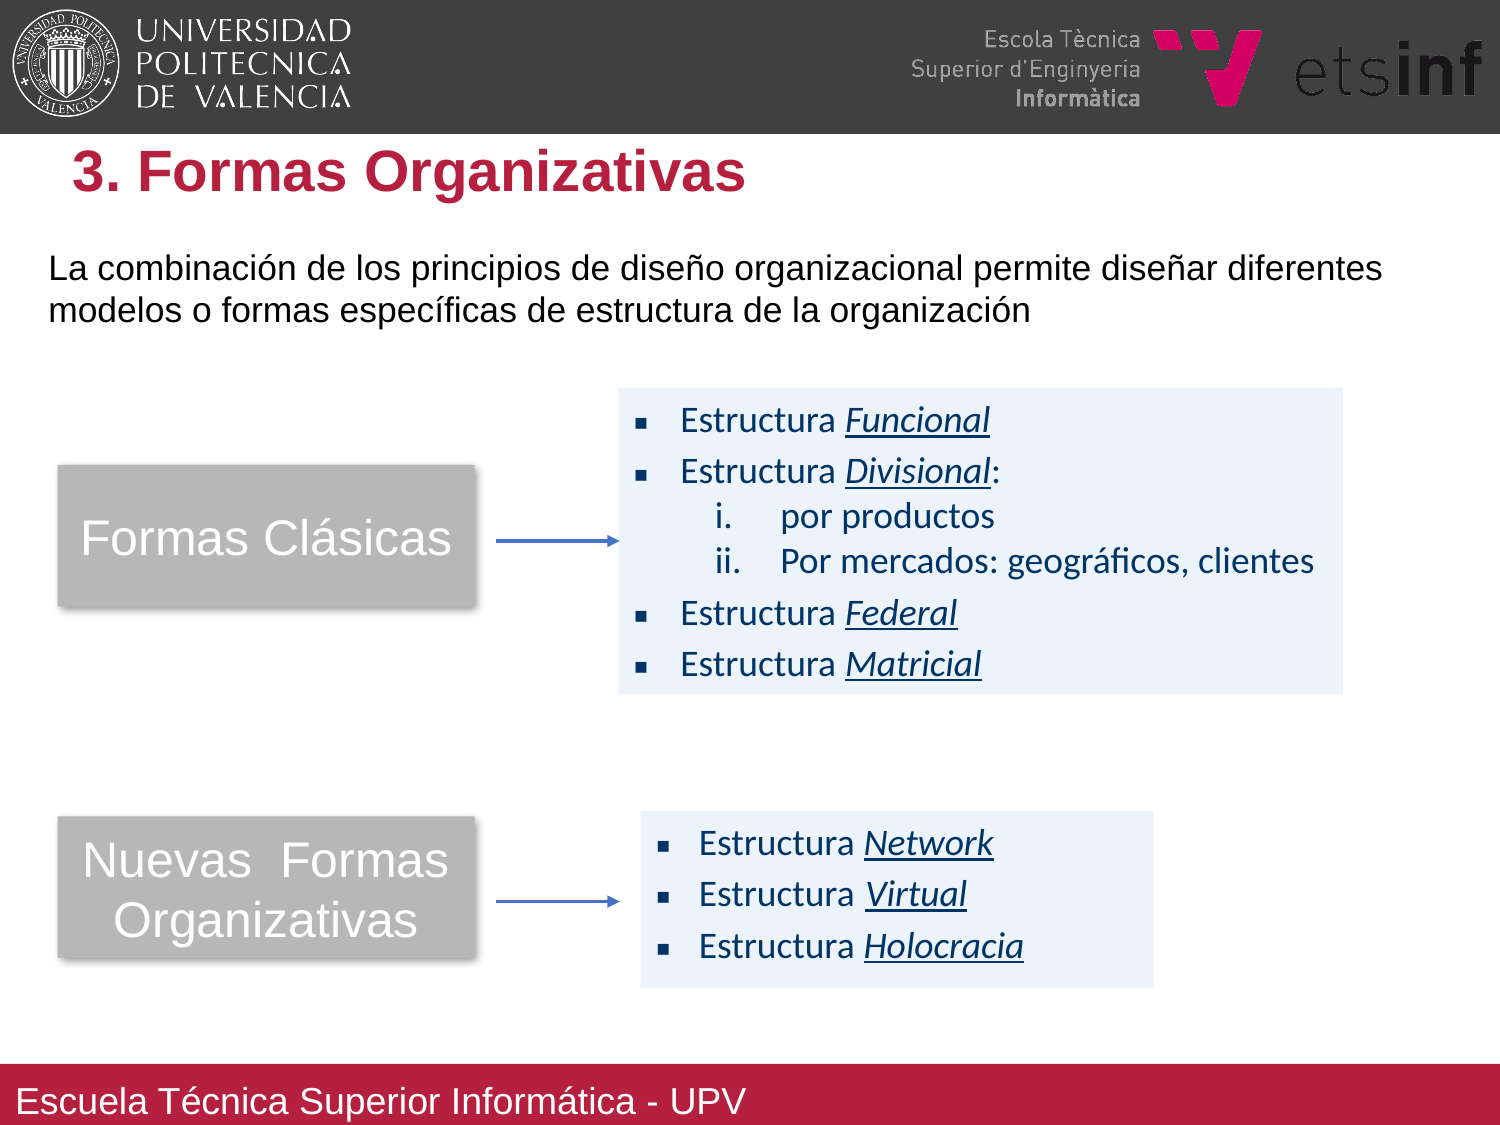

# 3. Formas Organizativas
La combinación de los principios de diseño organizacional permite diseñar diferentes modelos o formas específicas de estructura de la organización
Estructura Funcional
Estructura Divisional:
por productos
Por mercados: geográficos, clientes
Estructura Federal
Estructura Matricial
Formas Clásicas
Estructura Network
Estructura Virtual
Estructura Holocracia

Nuevas  Formas Organizativas